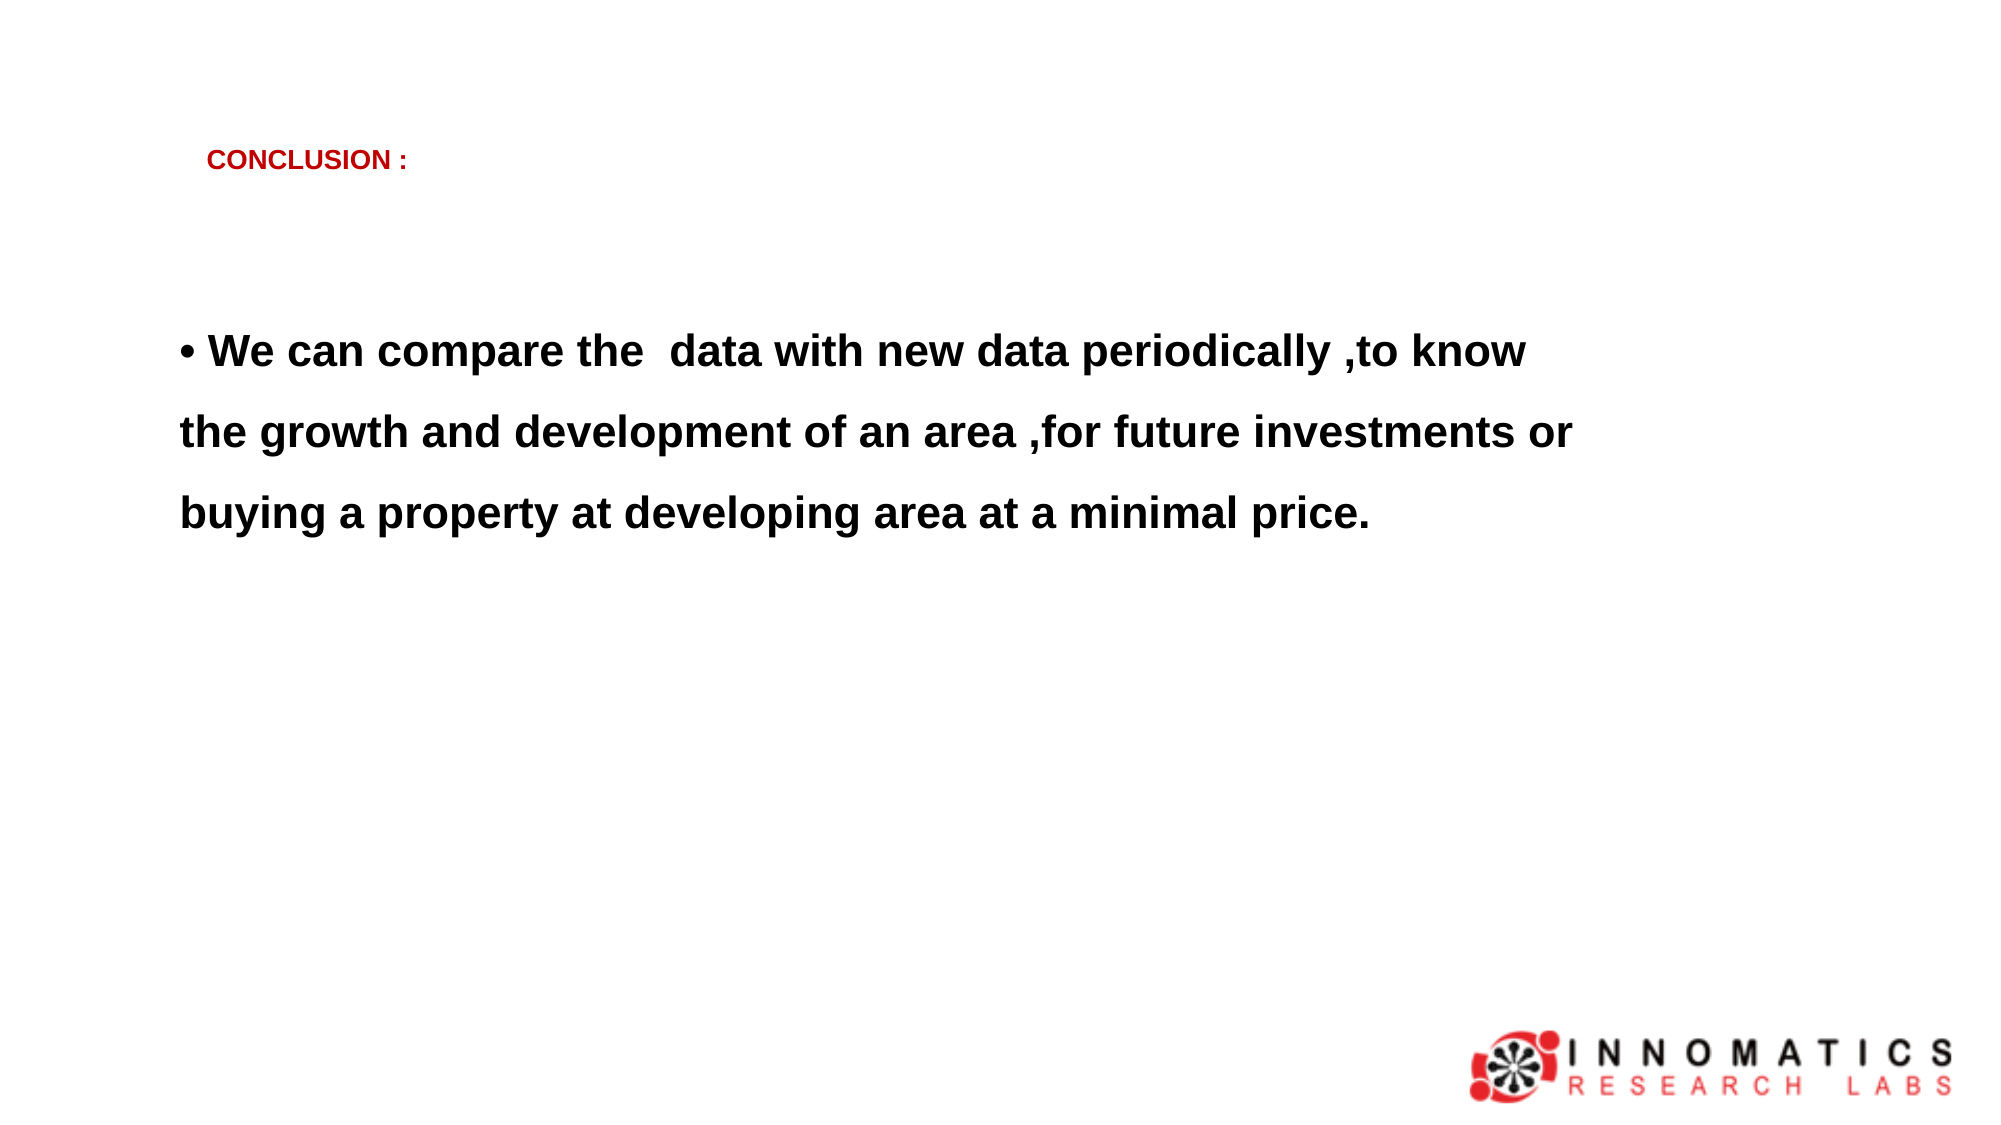

# CONCLUSION :
• We can compare the  data with new data periodically ,to know the growth and development of an area ,for future investments or buying a property at developing area at a minimal price.